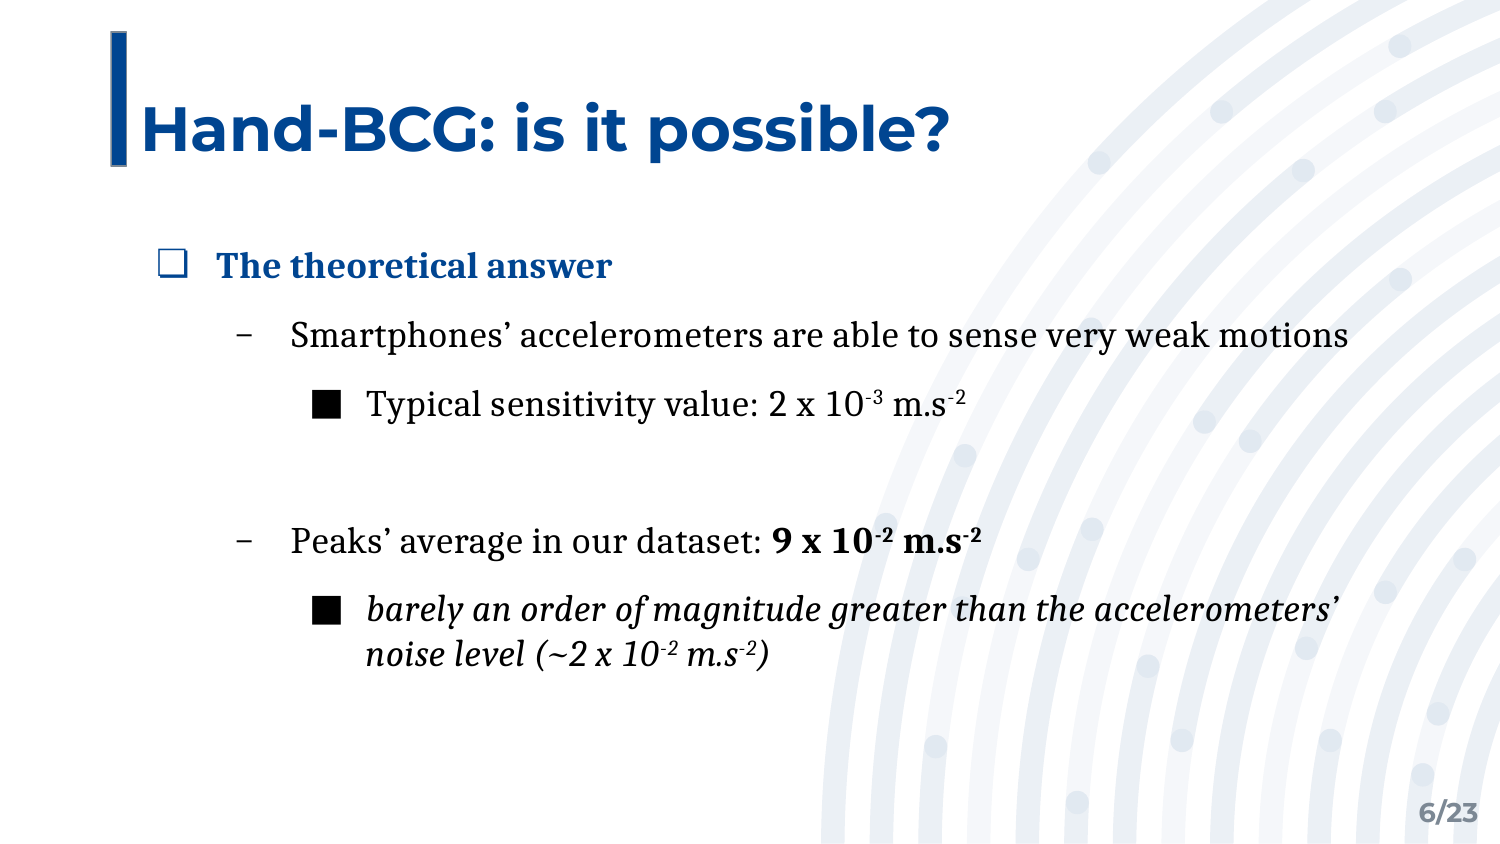

# Hand-BCG: is it possible?
The theoretical answer
Smartphones’ accelerometers are able to sense very weak motions
Typical sensitivity value: 2 x 10-3 m.s-2

Peaks’ average in our dataset: 9 x 10-2 m.s-2
barely an order of magnitude greater than the accelerometers’ noise level (~2 x 10-2 m.s-2)
6/23